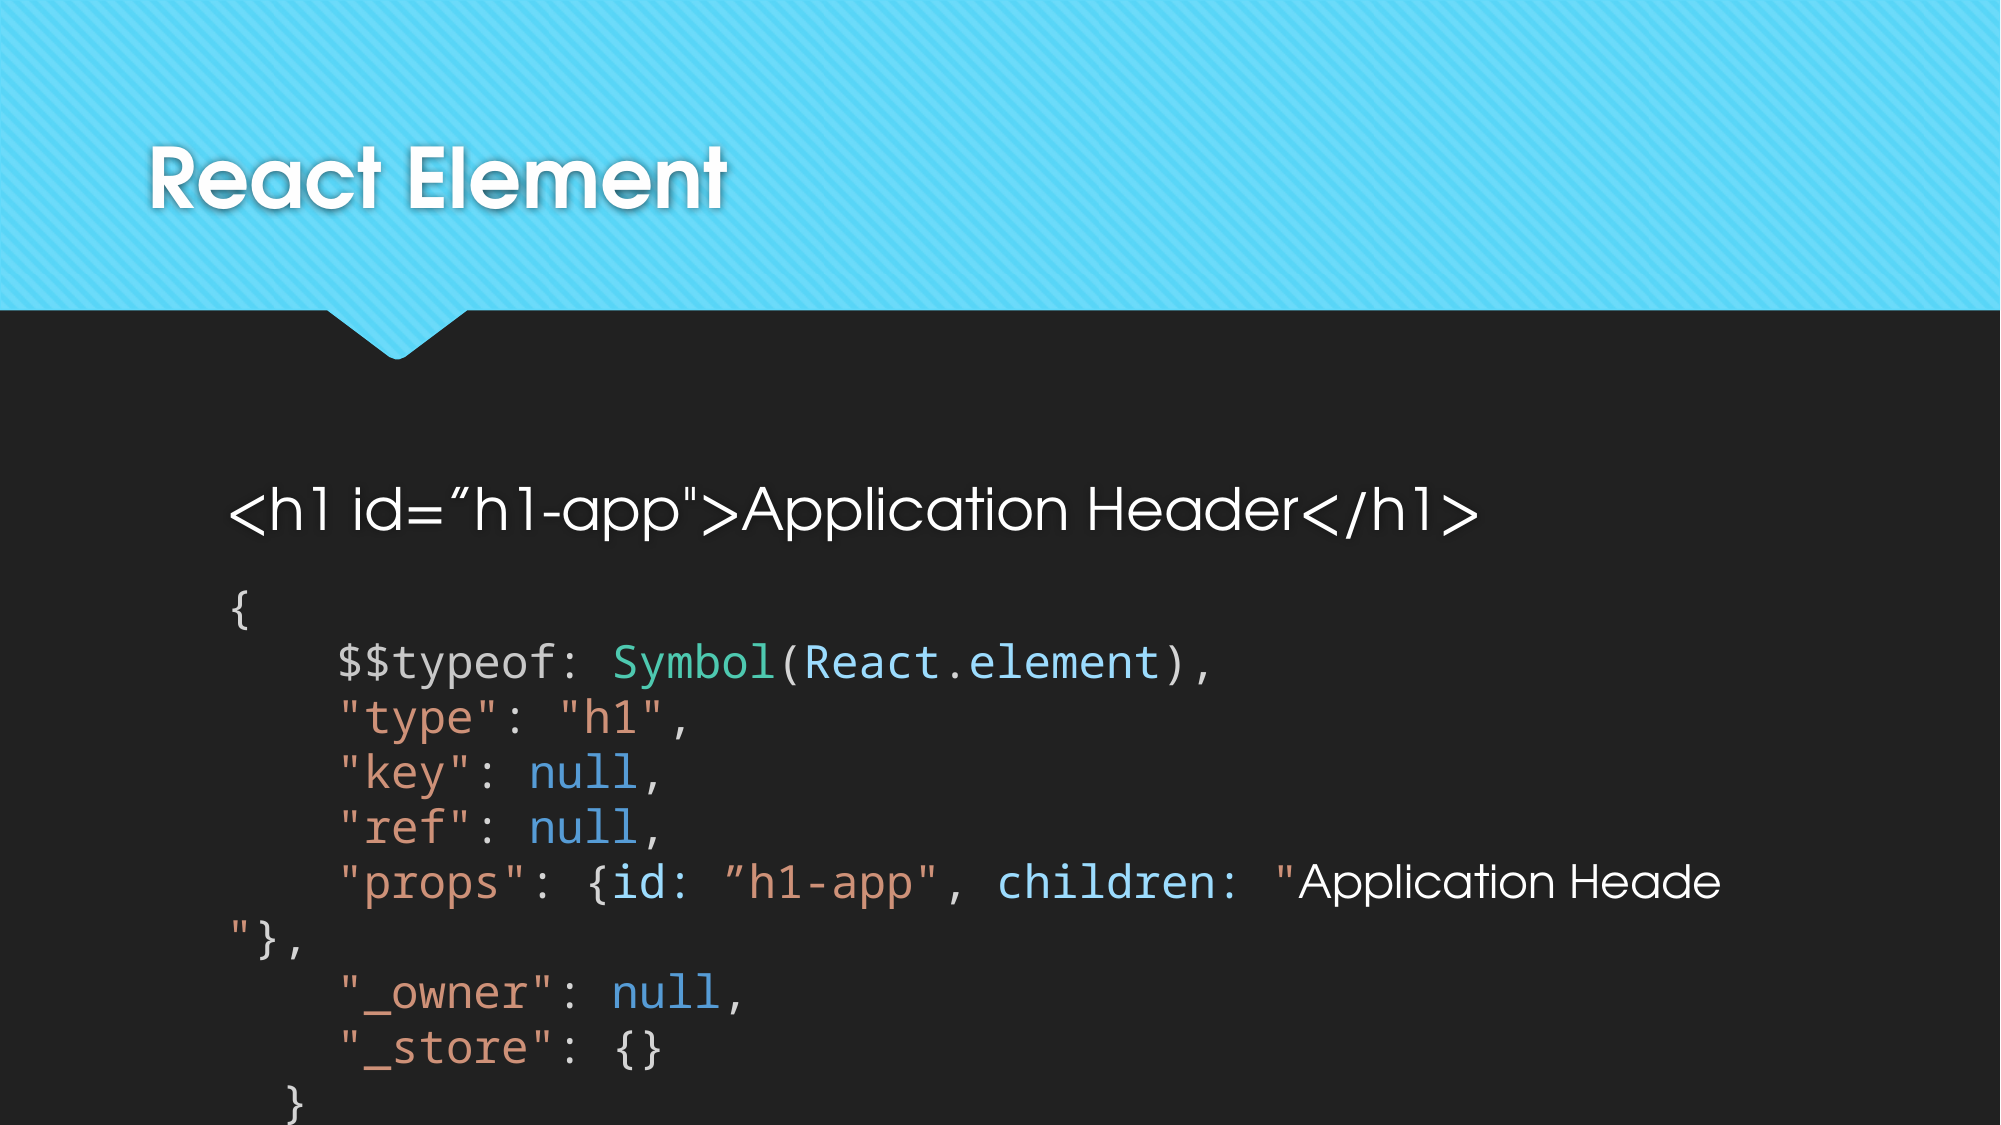

# React Element
<h1 id=”h1-app">Application Header</h1>

{
    $$typeof: Symbol(React.element),
    "type": "h1",
    "key": null,
    "ref": null,
    "props": {id: ”h1-app", children: "Application Heade "},
    "_owner": null,
    "_store": {}
  }